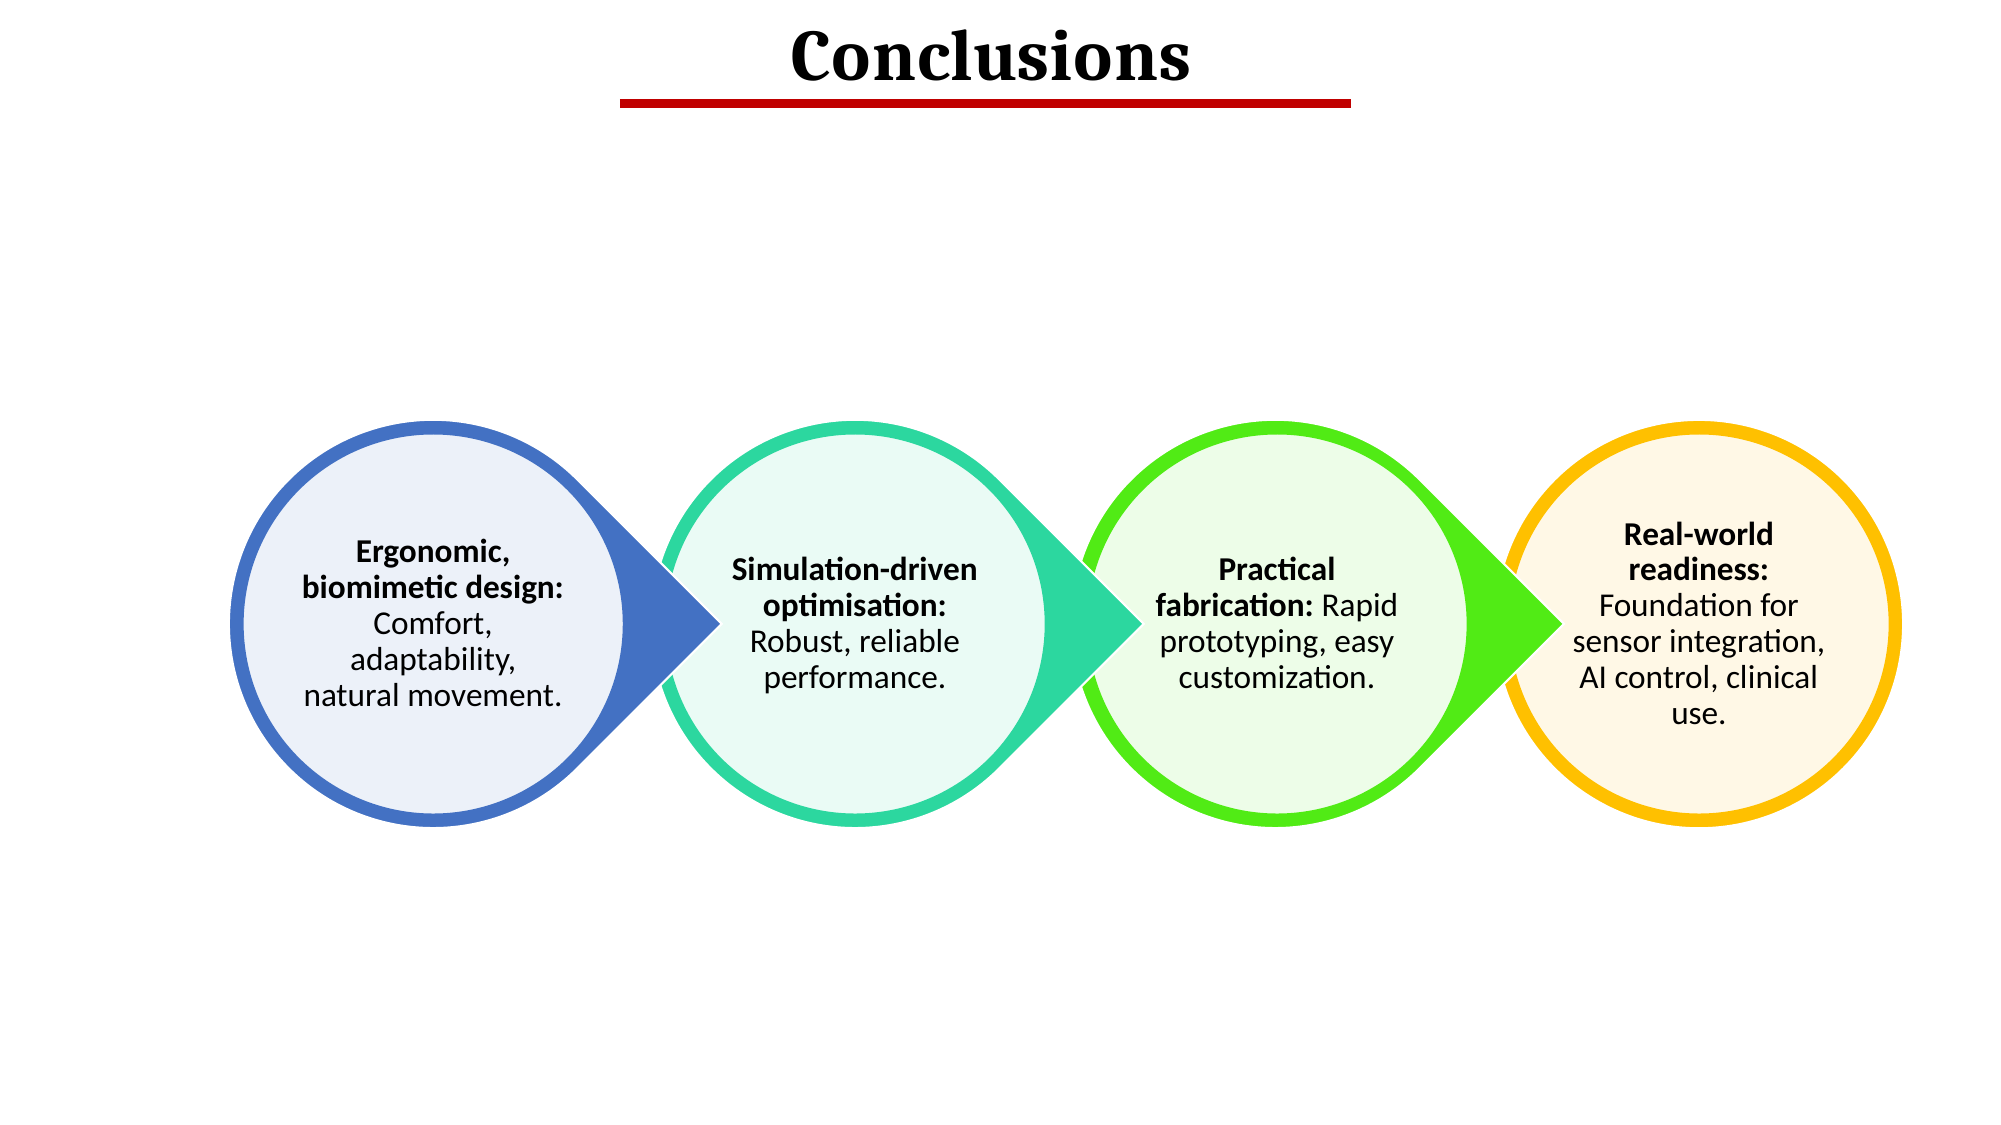

Conclusions

Ergonomic, biomimetic design: Comfort, adaptability, natural movement.
Simulation-driven optimisation: Robust, reliable performance.
Practical fabrication: Rapid prototyping, easy customization.
Real-world readiness: Foundation for sensor integration, AI control, clinical use.